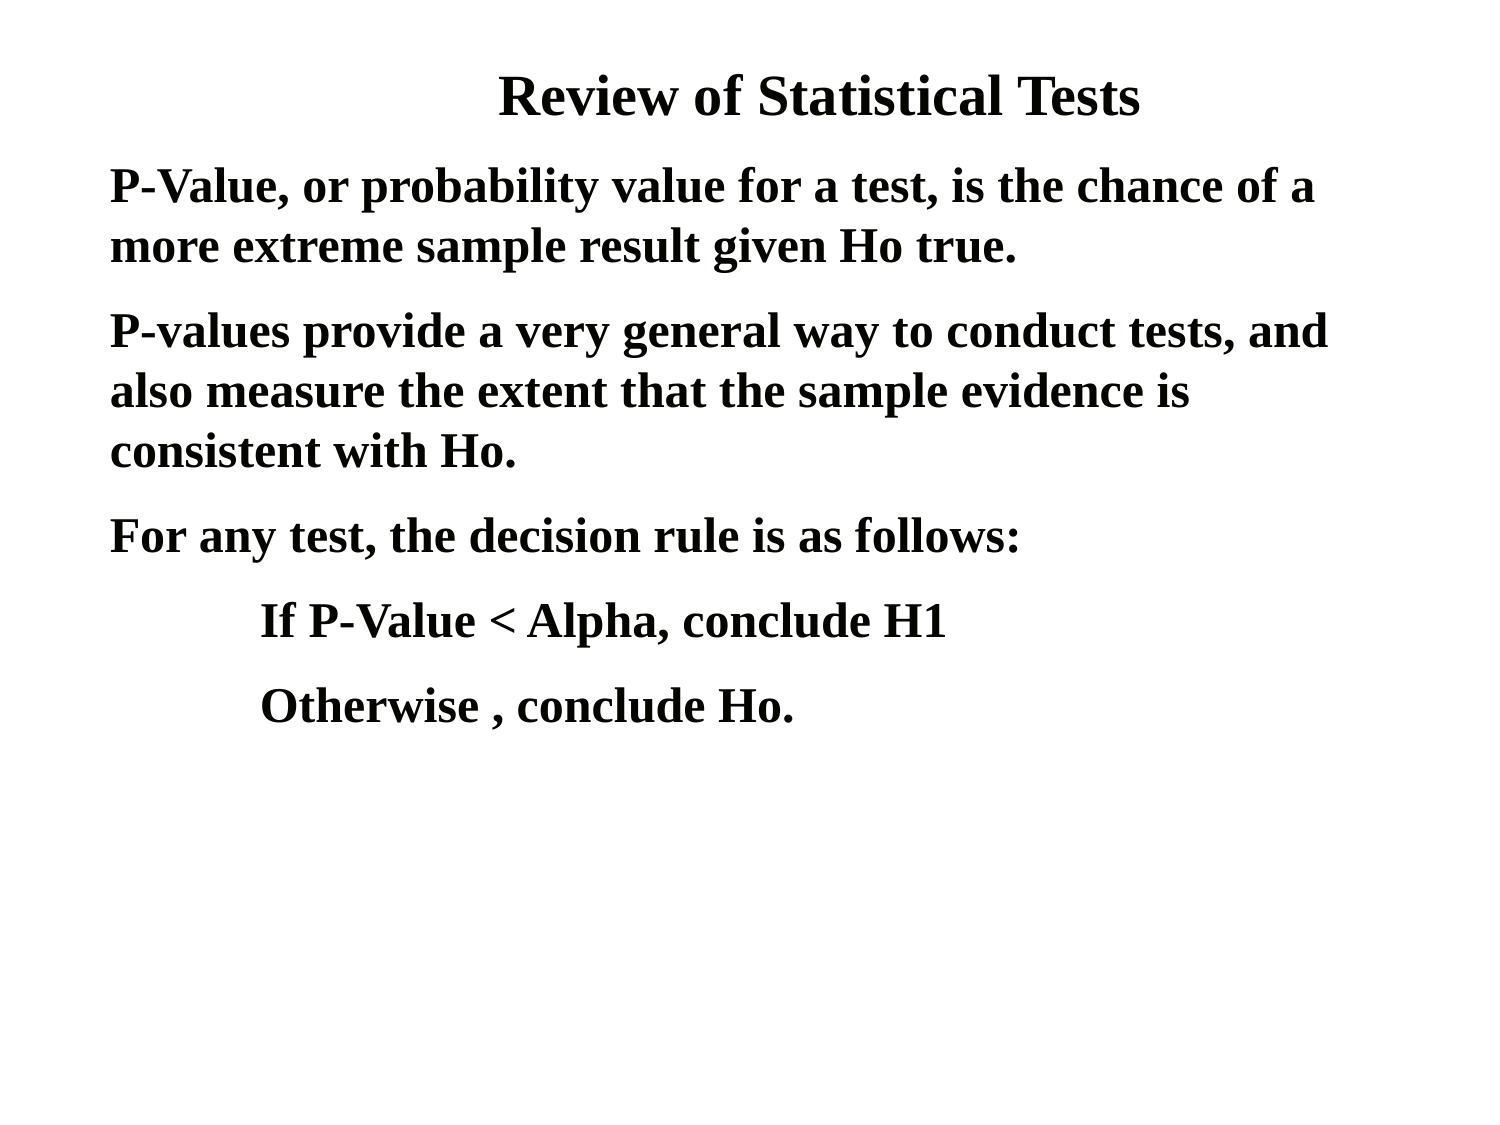

Review of Statistical Tests
P-Value, or probability value for a test, is the chance of a more extreme sample result given Ho true.
P-values provide a very general way to conduct tests, and also measure the extent that the sample evidence is consistent with Ho.
For any test, the decision rule is as follows:
	If P-Value < Alpha, conclude H1
	Otherwise , conclude Ho.